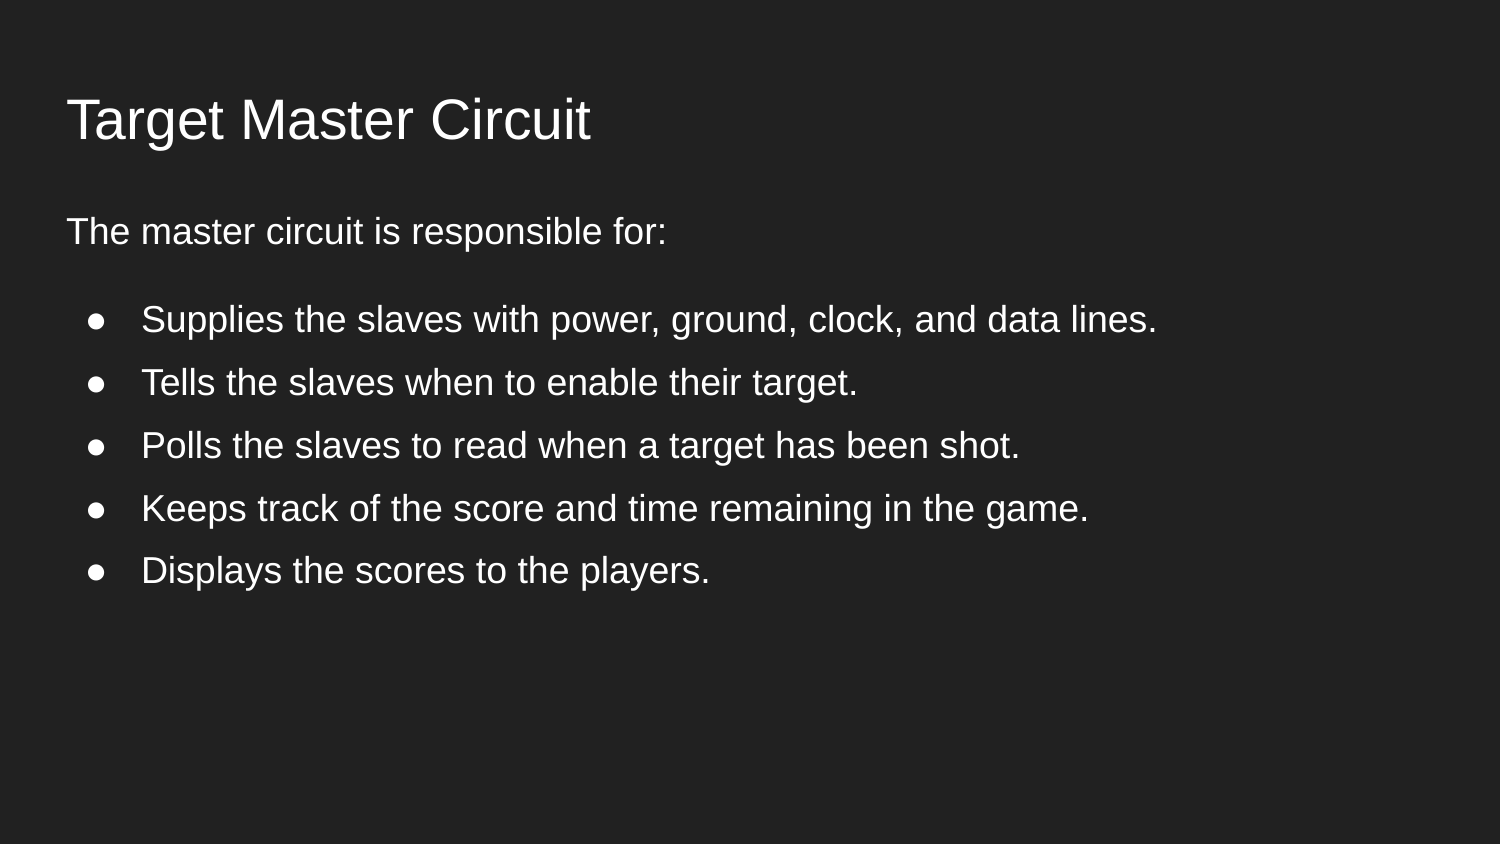

# Target Master Circuit
The master circuit is responsible for:
Supplies the slaves with power, ground, clock, and data lines.
Tells the slaves when to enable their target.
Polls the slaves to read when a target has been shot.
Keeps track of the score and time remaining in the game.
Displays the scores to the players.